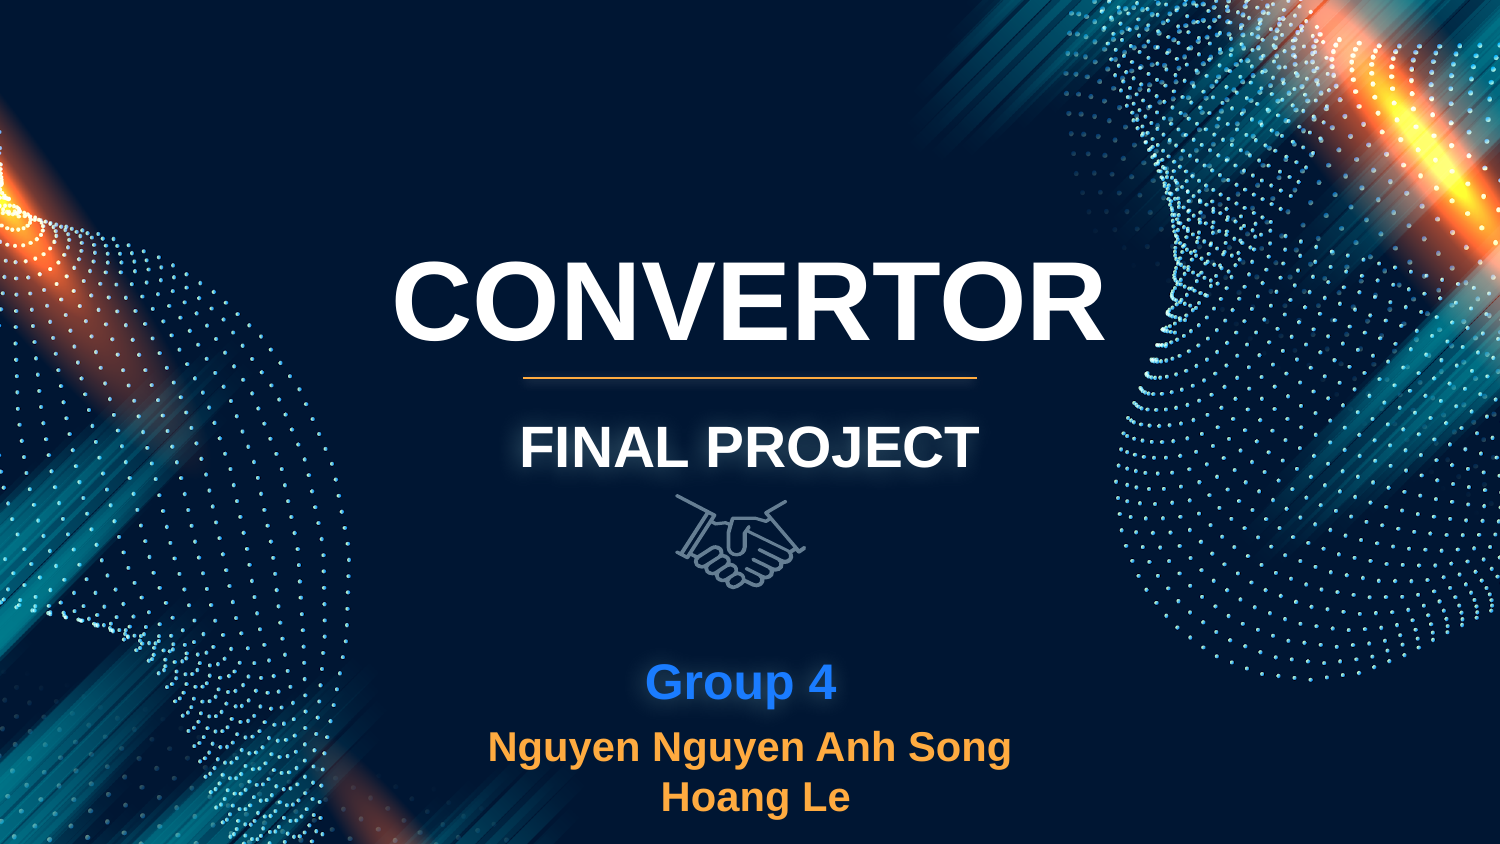

CONVERTOR
# FINAL PROJECT

Group 4
Nguyen Nguyen Anh Song
 Hoang Le